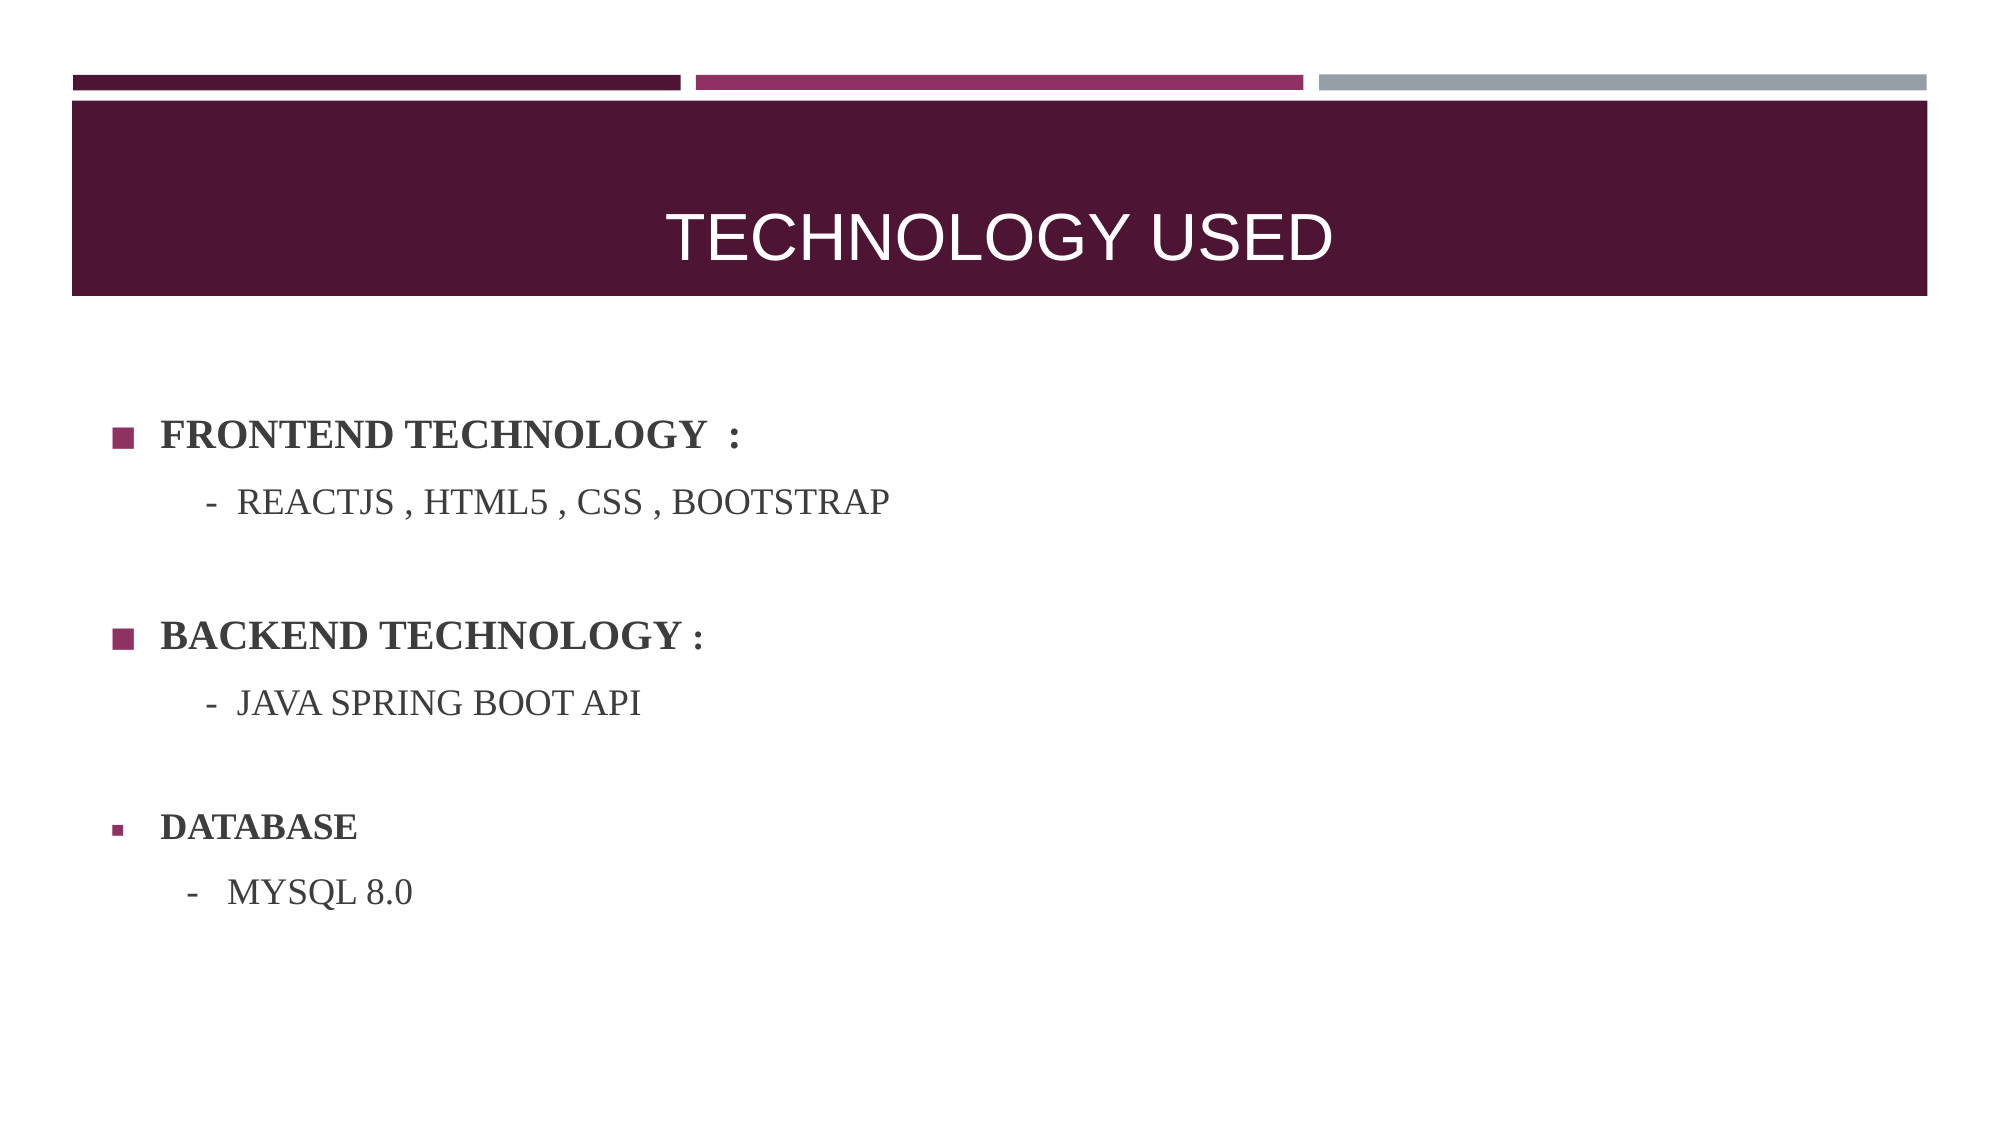

# TECHNOLOGY USED
FRONTEND TECHNOLOGY  :
          -  REACTJS , HTML5 , CSS , BOOTSTRAP

BACKEND TECHNOLOGY :
          -  JAVA SPRING BOOT API

DATABASE
        -   MYSQL 8.0